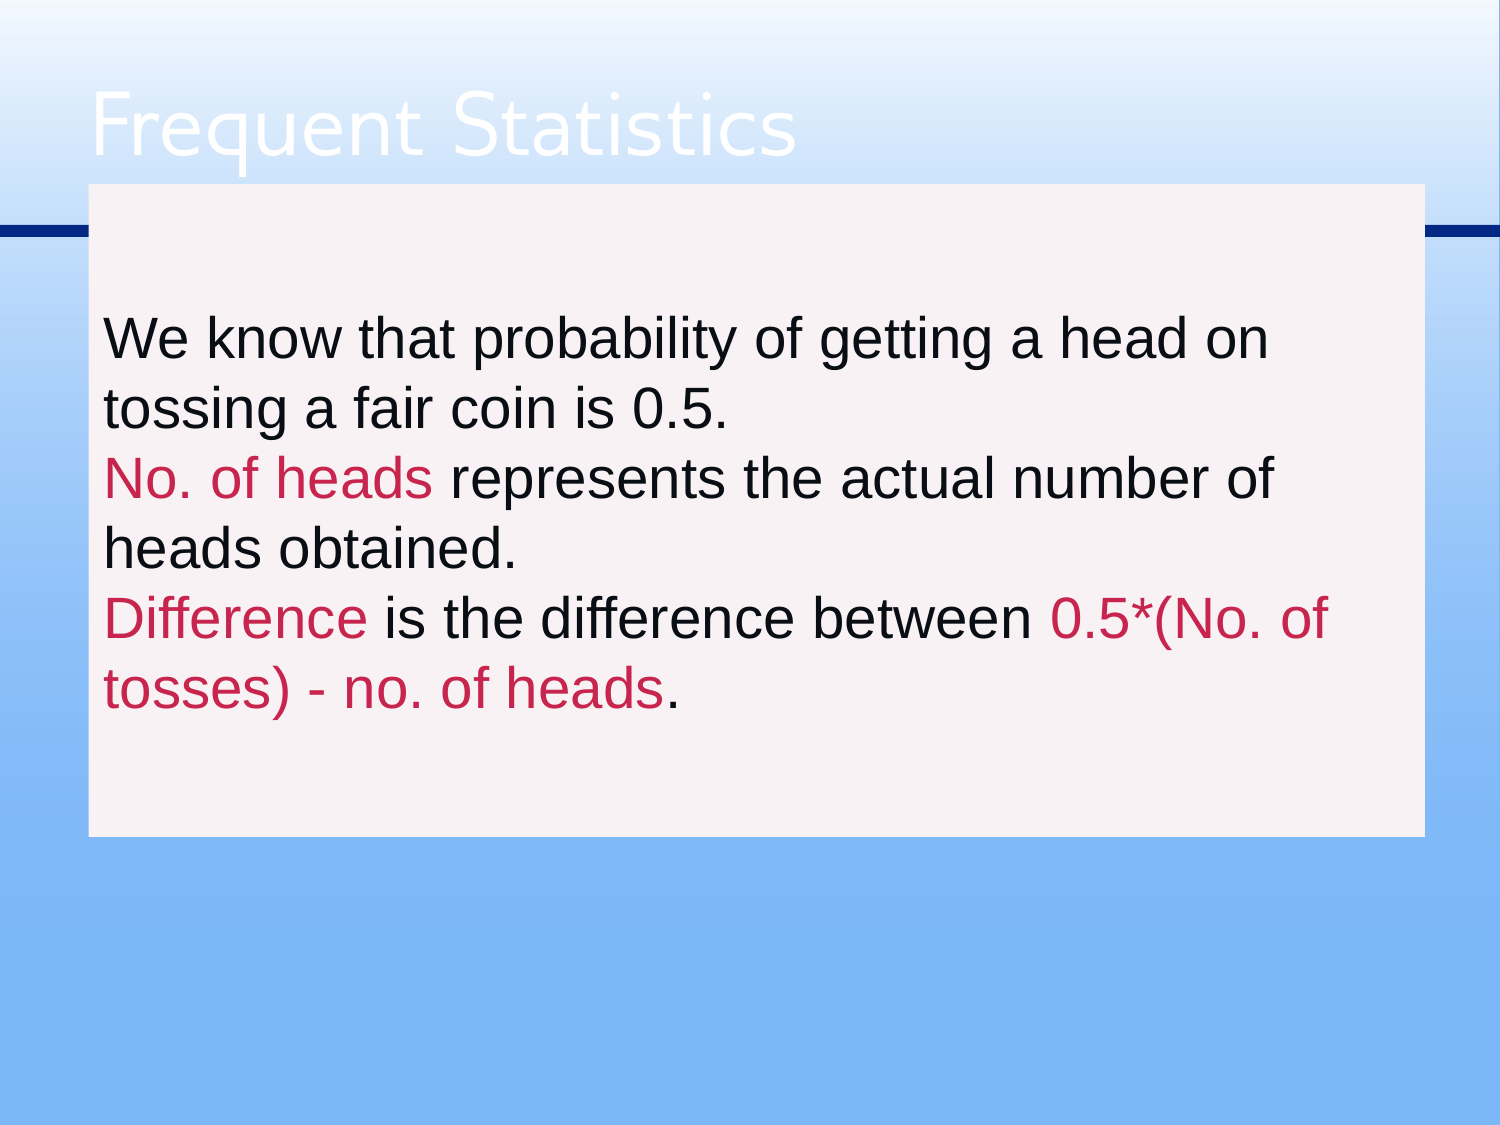

# Frequent Statistics
We know that probability of getting a head on tossing a fair coin is 0.5.
No. of heads represents the actual number of heads obtained.
Difference is the difference between 0.5*(No. of tosses) - no. of heads.